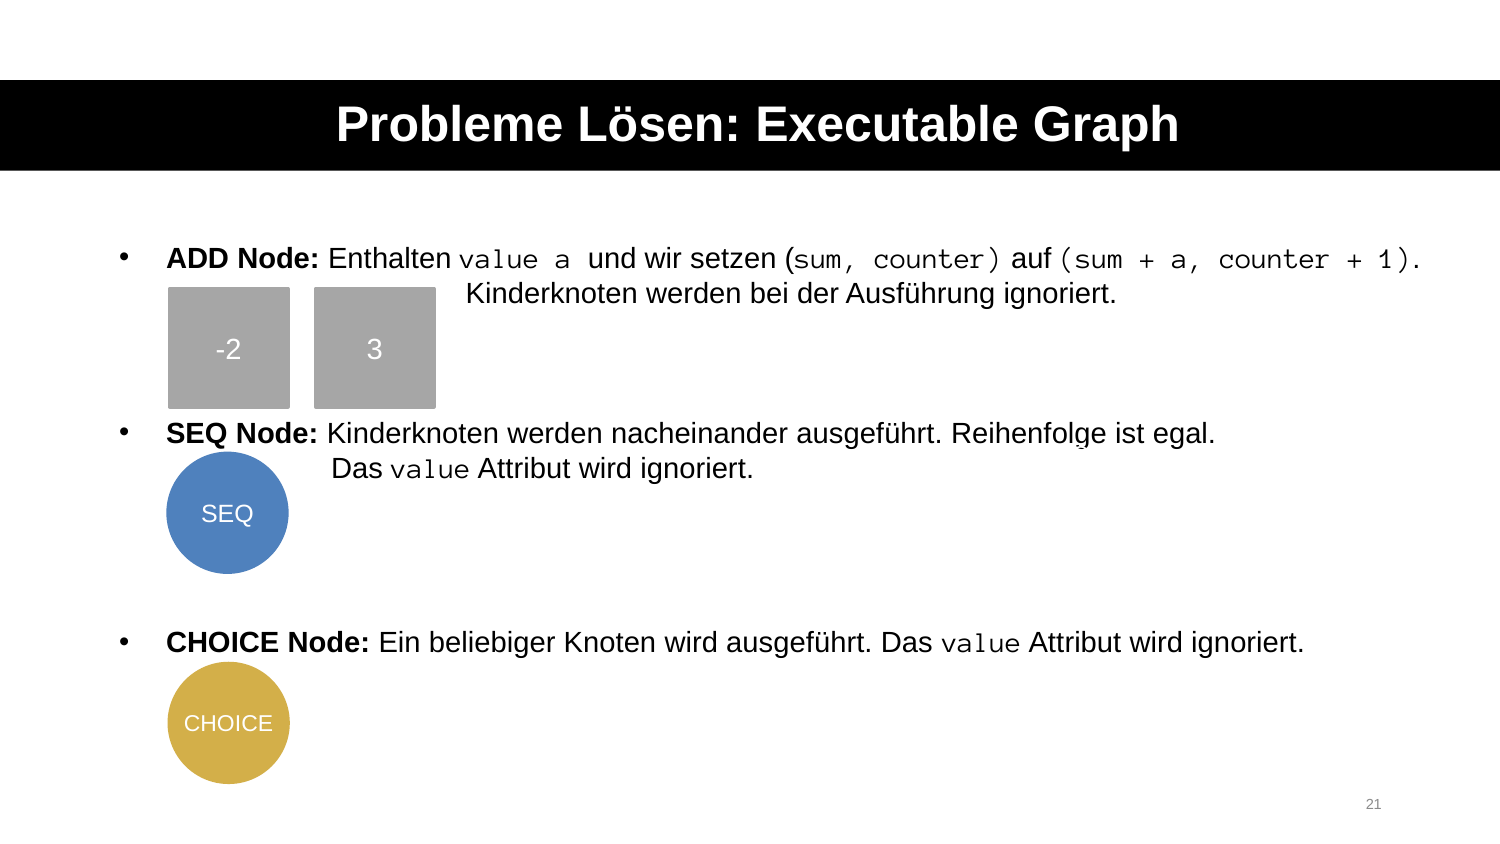

Probleme Lösen: Executable Graph

ADD Node: Enthalten value a und wir setzen (sum, counter) auf (sum + a, counter + 1).
                                          Kinderknoten werden bei der Ausführung ignoriert.

SEQ Node: Kinderknoten werden nacheinander ausgeführt. Reihenfolge ist egal.
                    Das value Attribut wird ignoriert.

CHOICE Node: Ein beliebiger Knoten wird ausgeführt. Das value Attribut wird ignoriert.
-2
3
CHOICE
SEQ

CHOICE
21